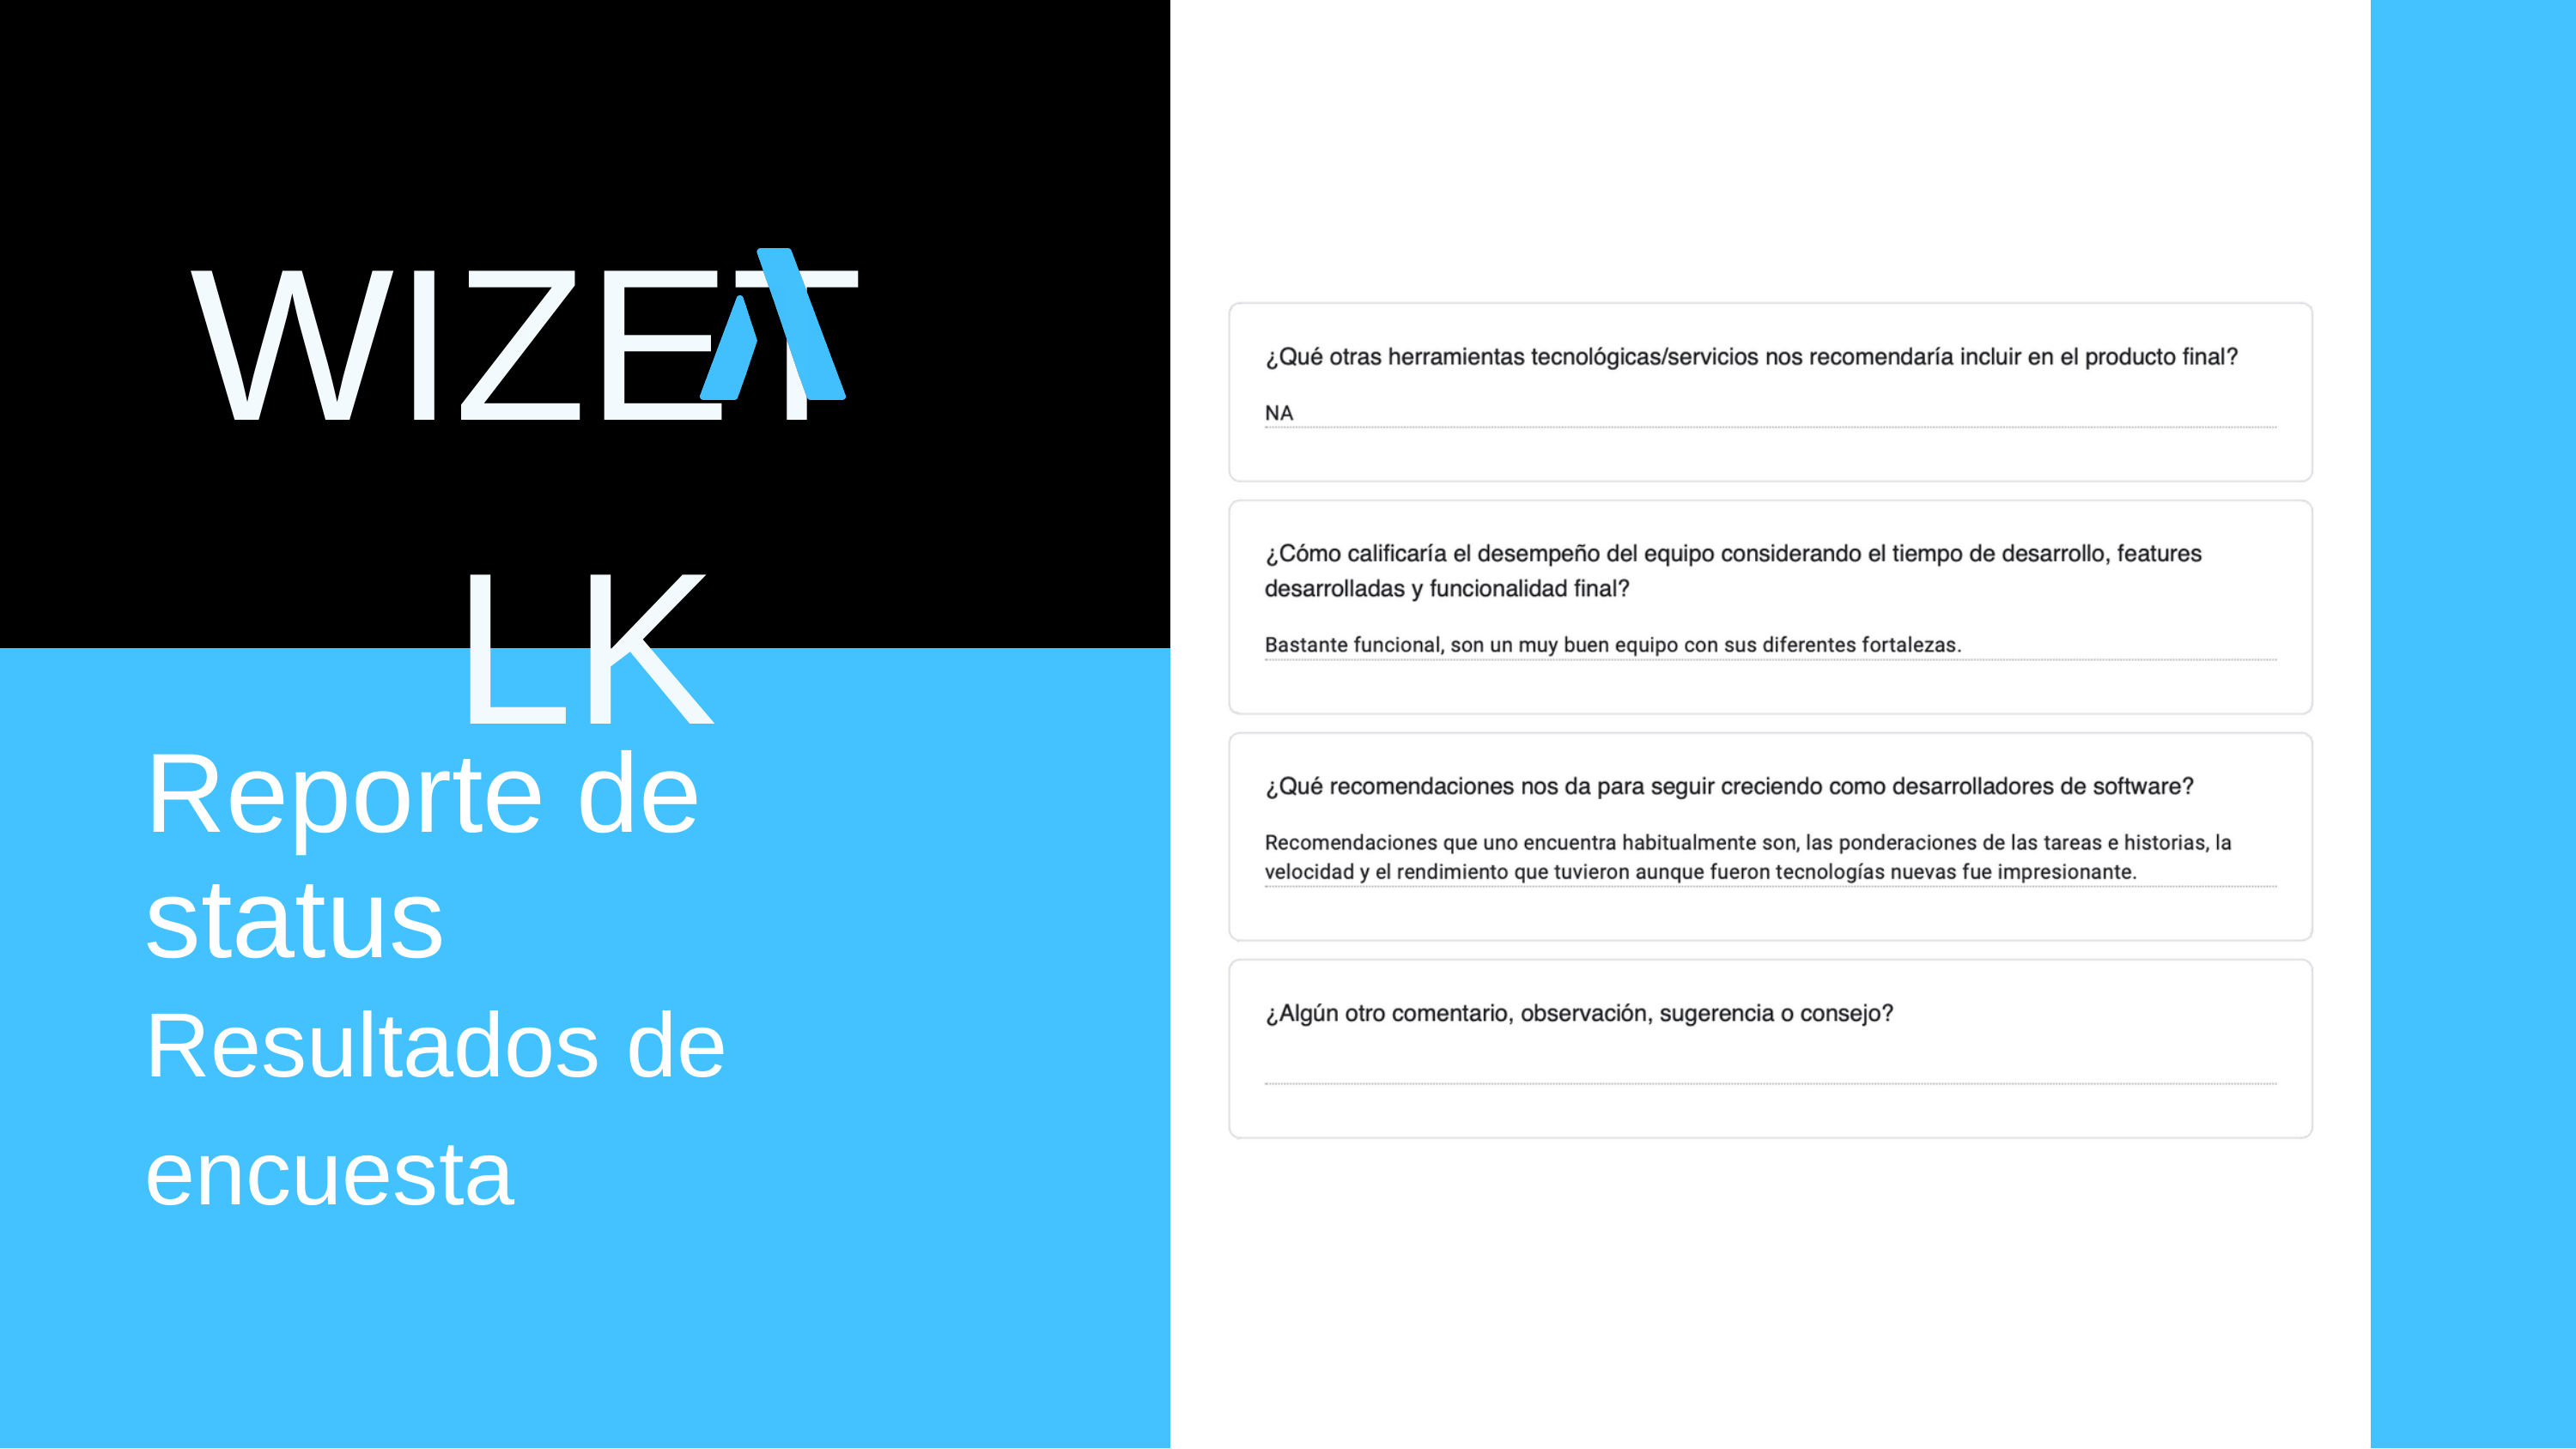

WIZET   LK

Reporte de status
Resultados de encuesta